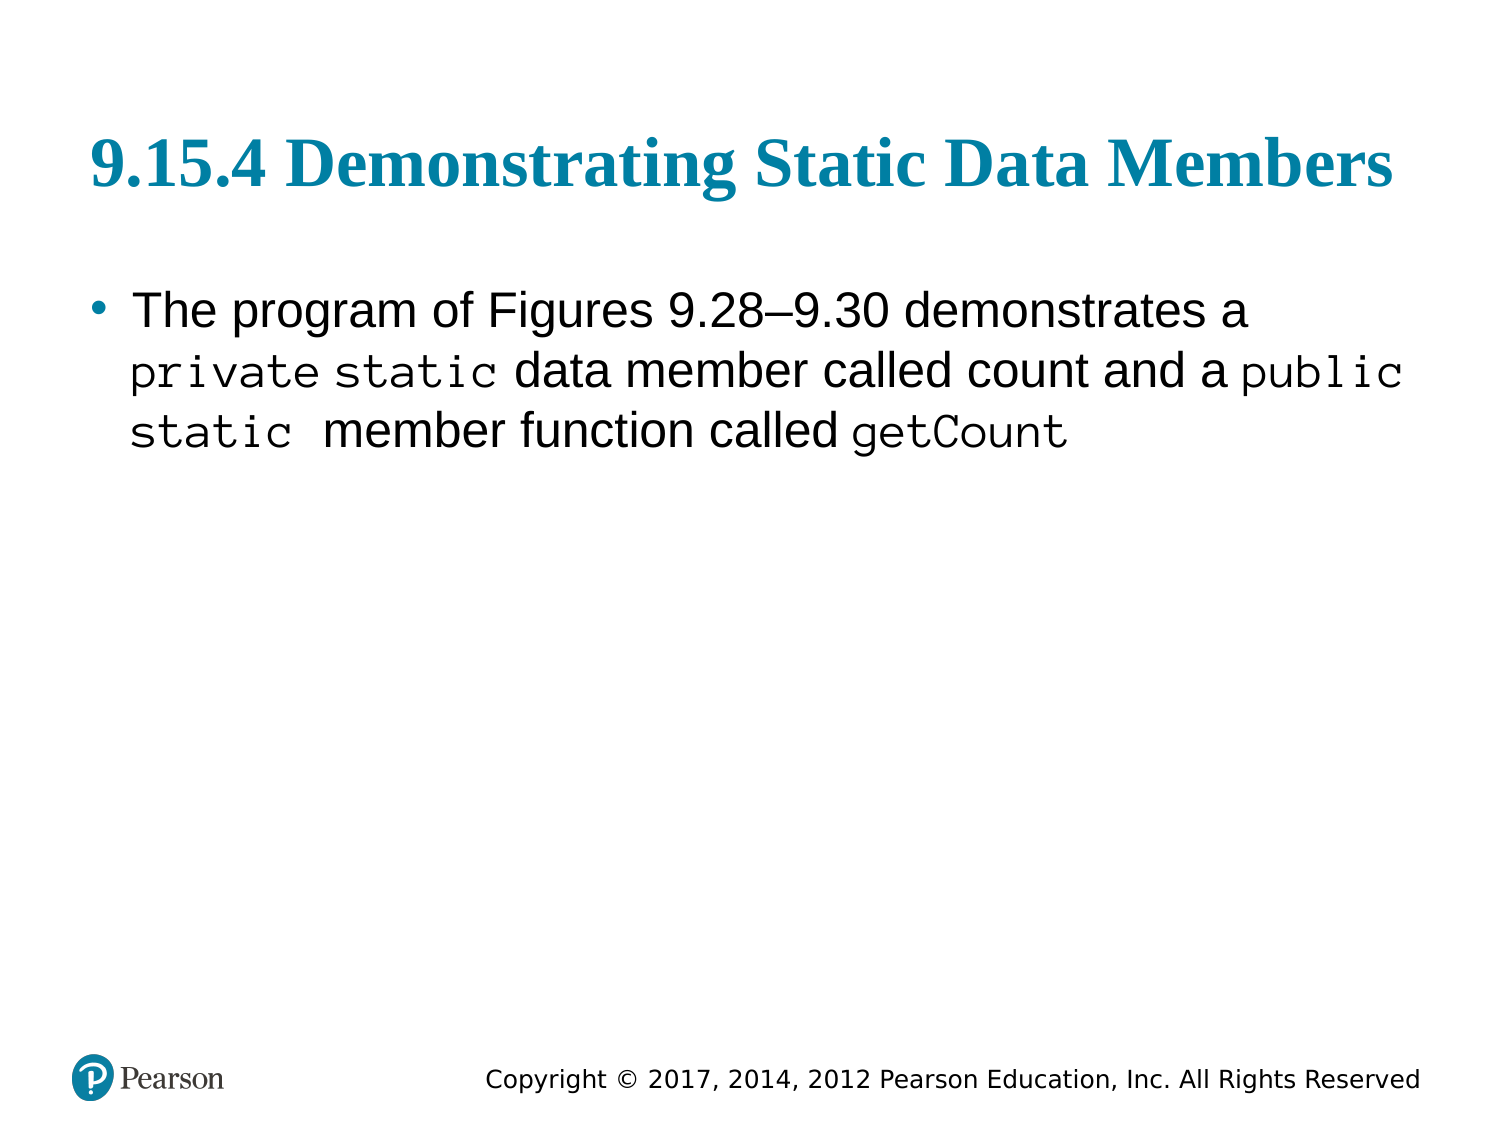

# 9.15.4 Demonstrating Static Data Members
The program of Figures 9.28–9.30 demonstrates a private static data member called count and a public static member function called getCount